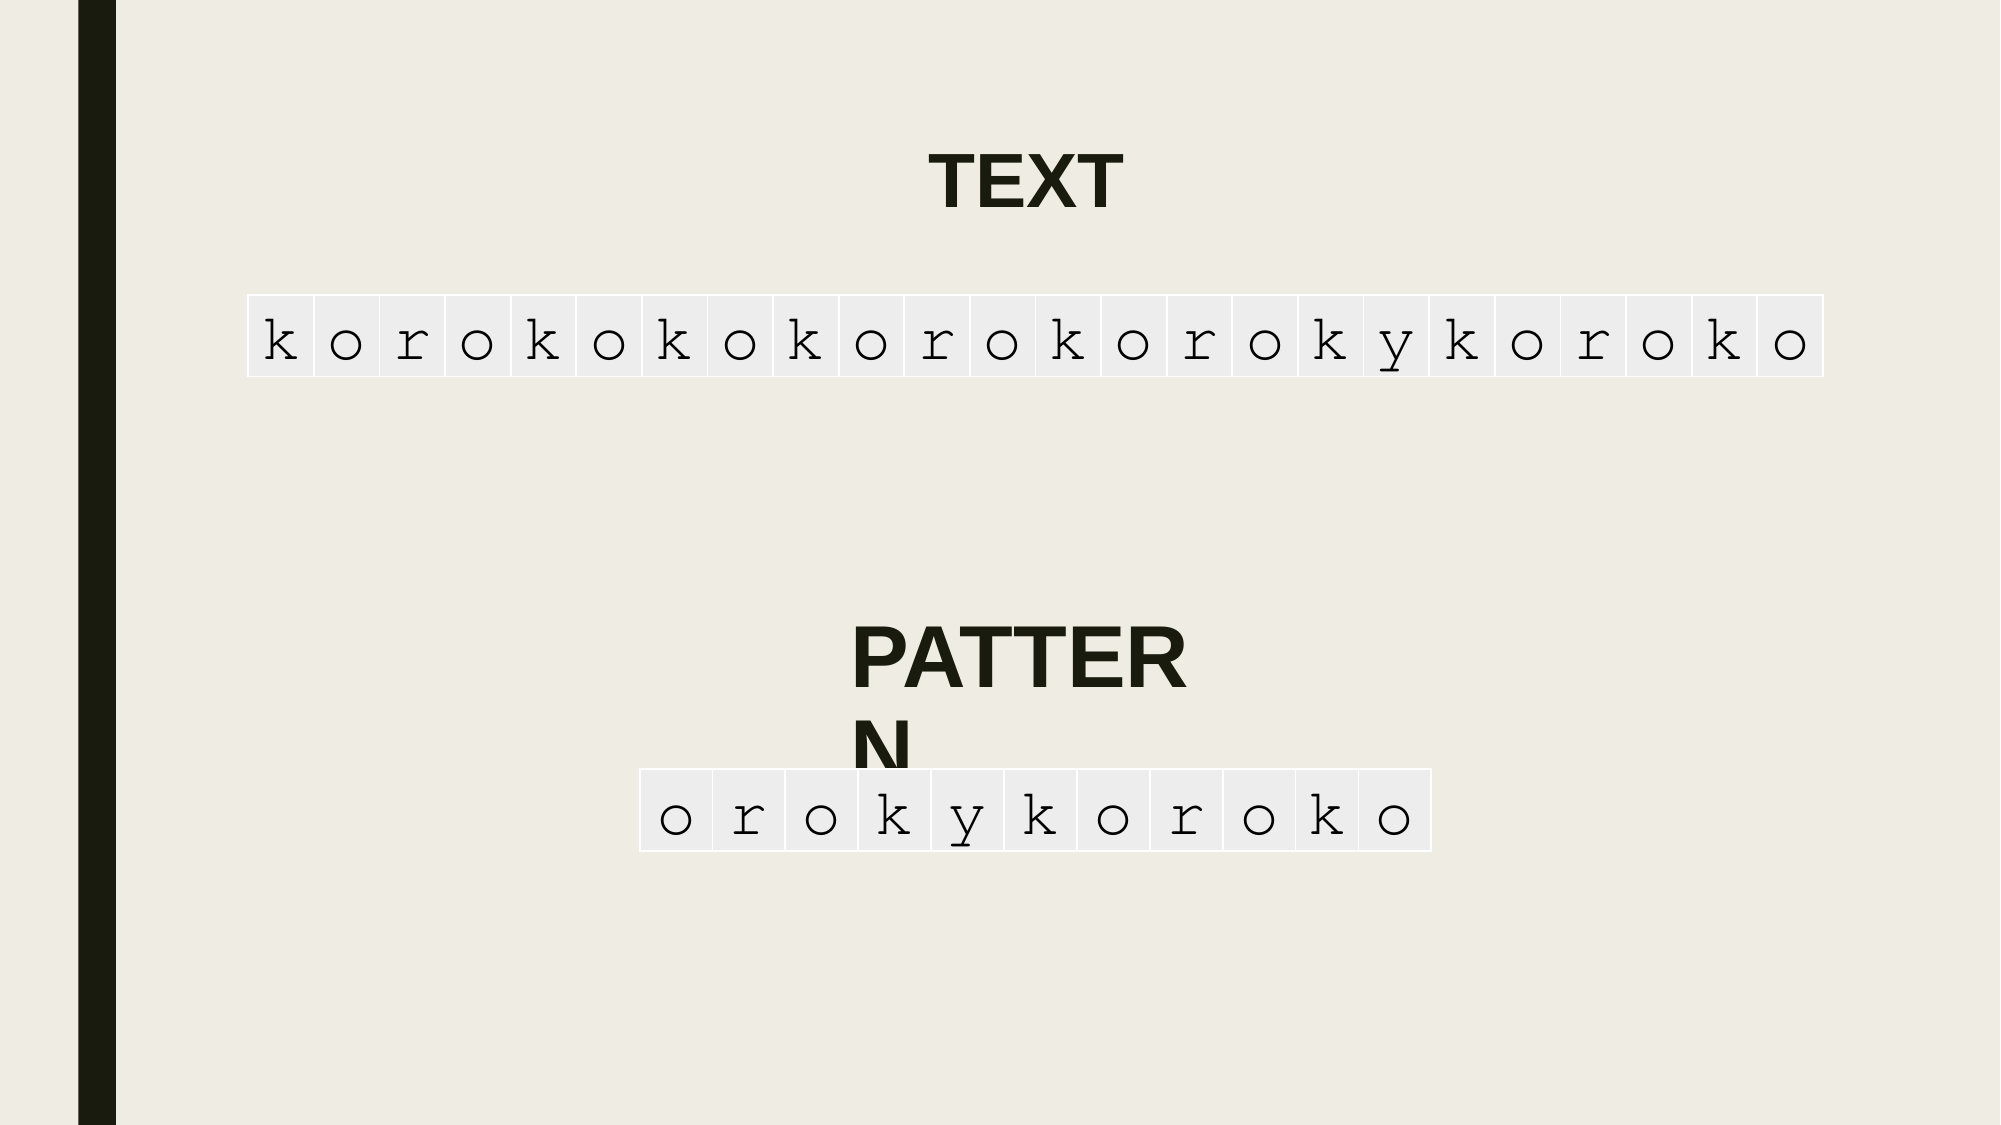

# TEXT
| k | o | r | o | k | o | k | o | k | o | r | o | k | o | r | o | k | y | k | o | r | o | k | o |
| --- | --- | --- | --- | --- | --- | --- | --- | --- | --- | --- | --- | --- | --- | --- | --- | --- | --- | --- | --- | --- | --- | --- | --- |
PATTERN
| o | r | o | k | y | k | o | r | o | k | o |
| --- | --- | --- | --- | --- | --- | --- | --- | --- | --- | --- |